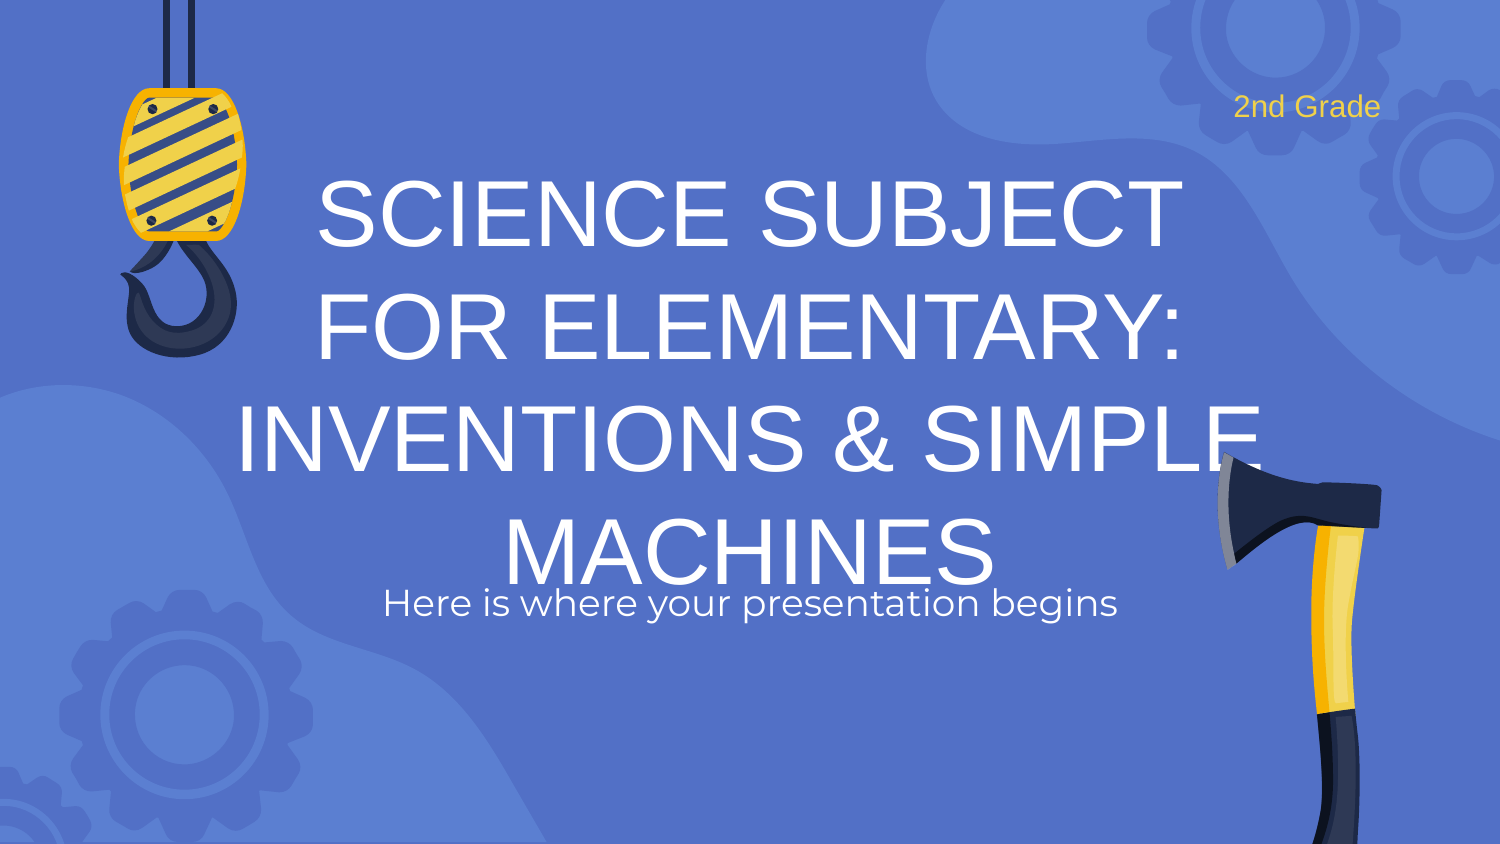

2nd Grade
# SCIENCE SUBJECT FOR ELEMENTARY: INVENTIONS & SIMPLE MACHINES

Here is where your presentation begins